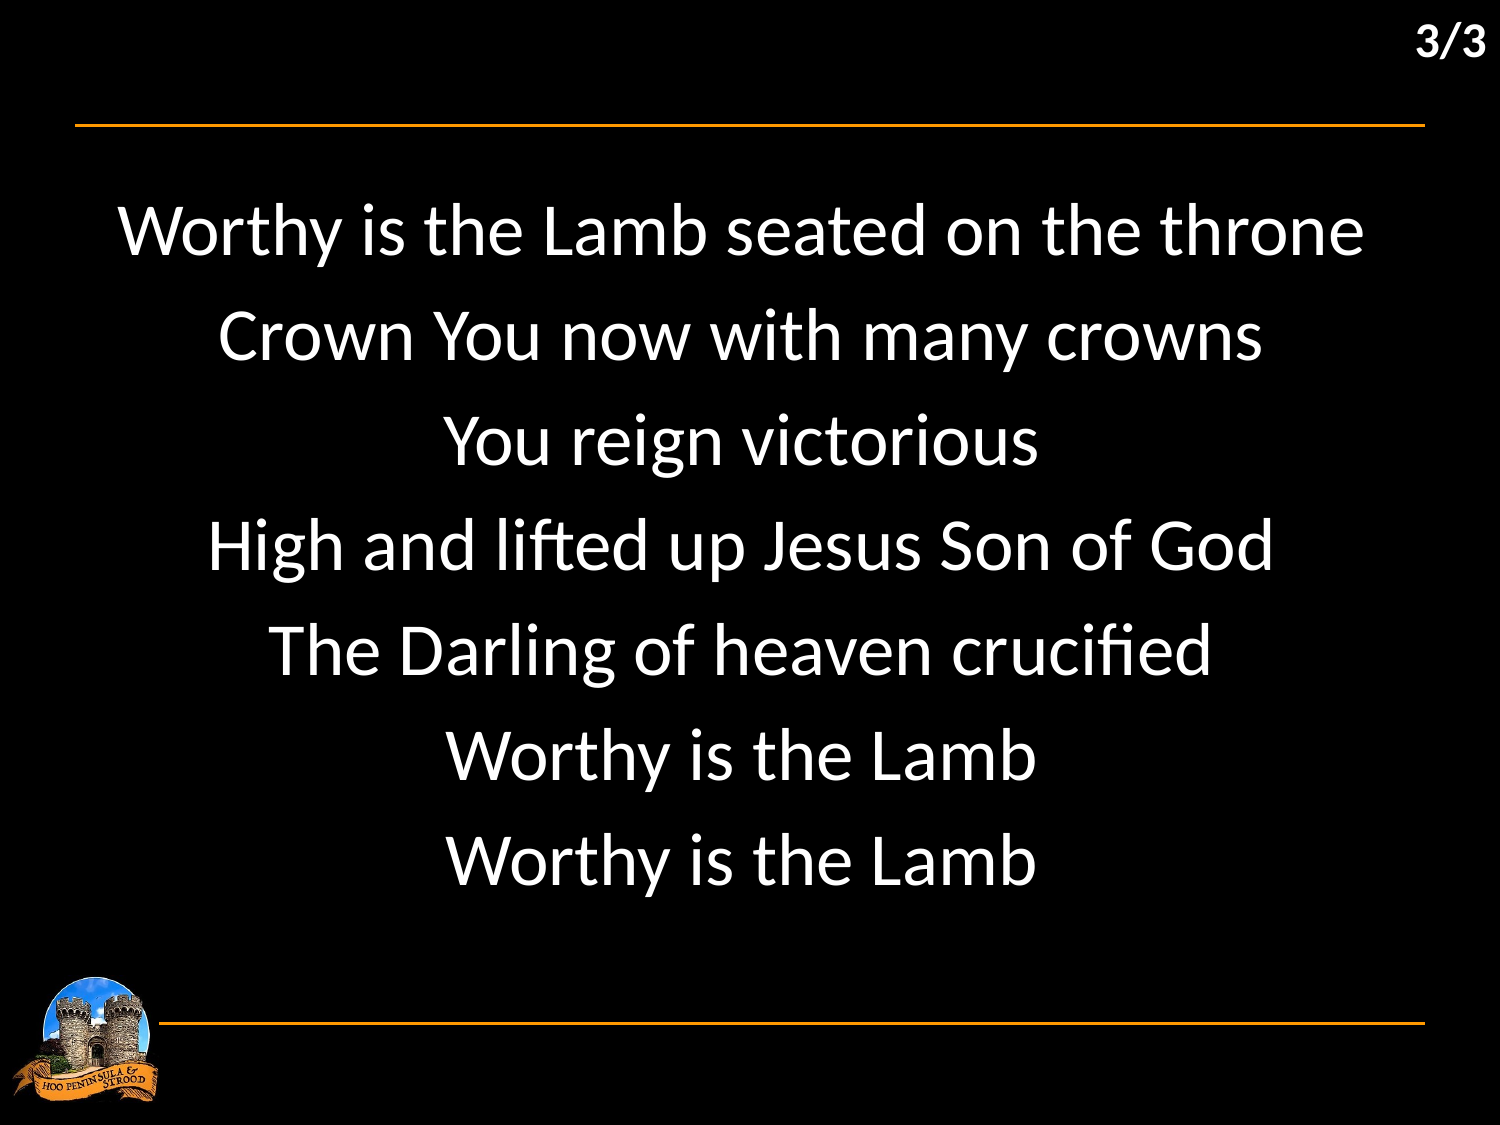

3/3
Worthy is the Lamb seated on the throne
Crown You now with many crowns
You reign victorious
High and lifted up Jesus Son of God
The Darling of heaven crucified
Worthy is the Lamb
Worthy is the Lamb